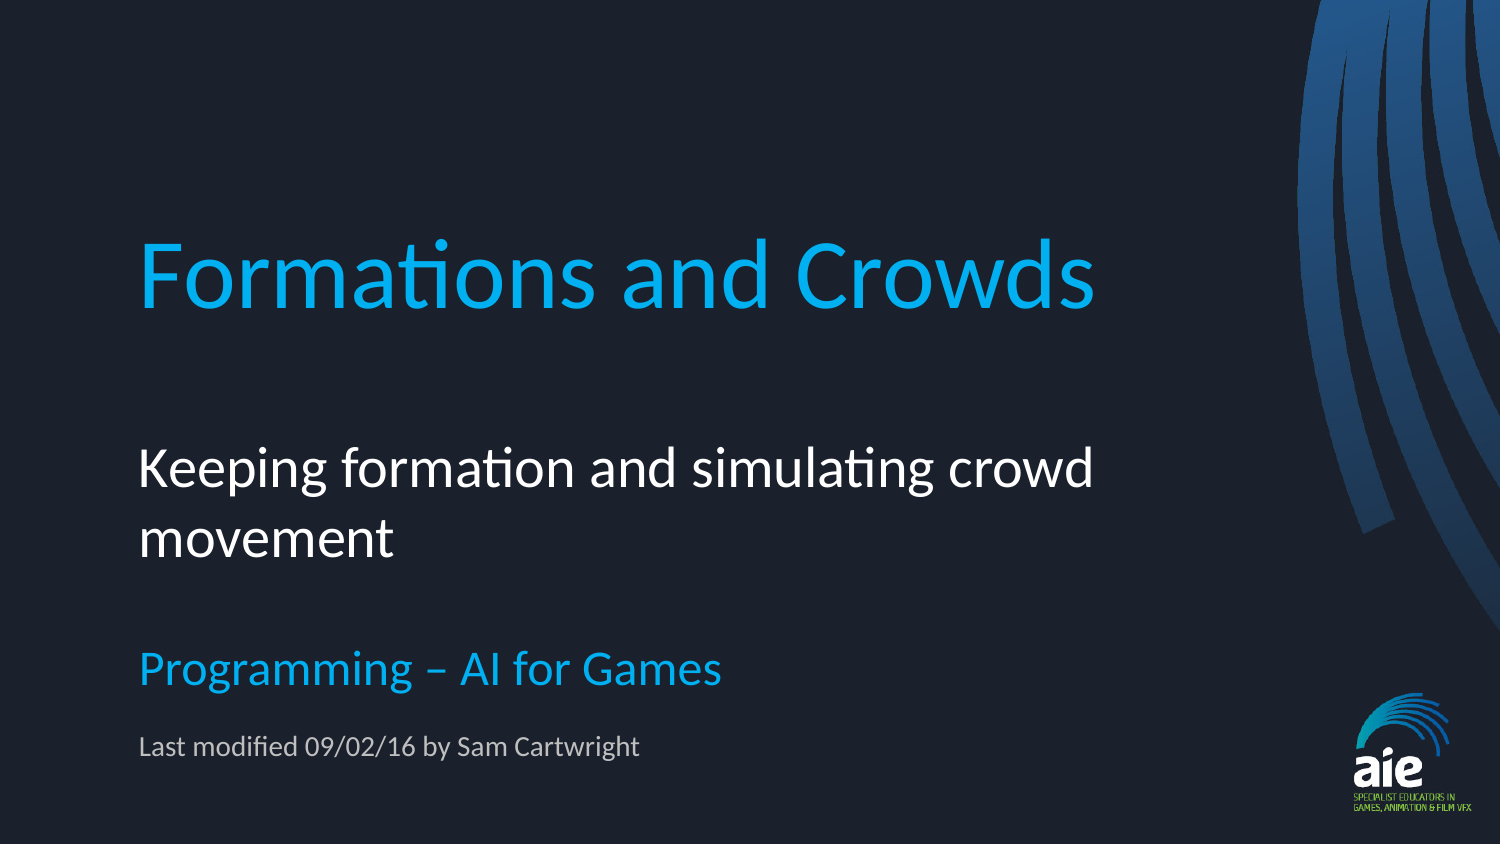

# Formations and Crowds
Keeping formation and simulating crowd movement
Programming – AI for Games
Last modified 09/02/16 by Sam Cartwright